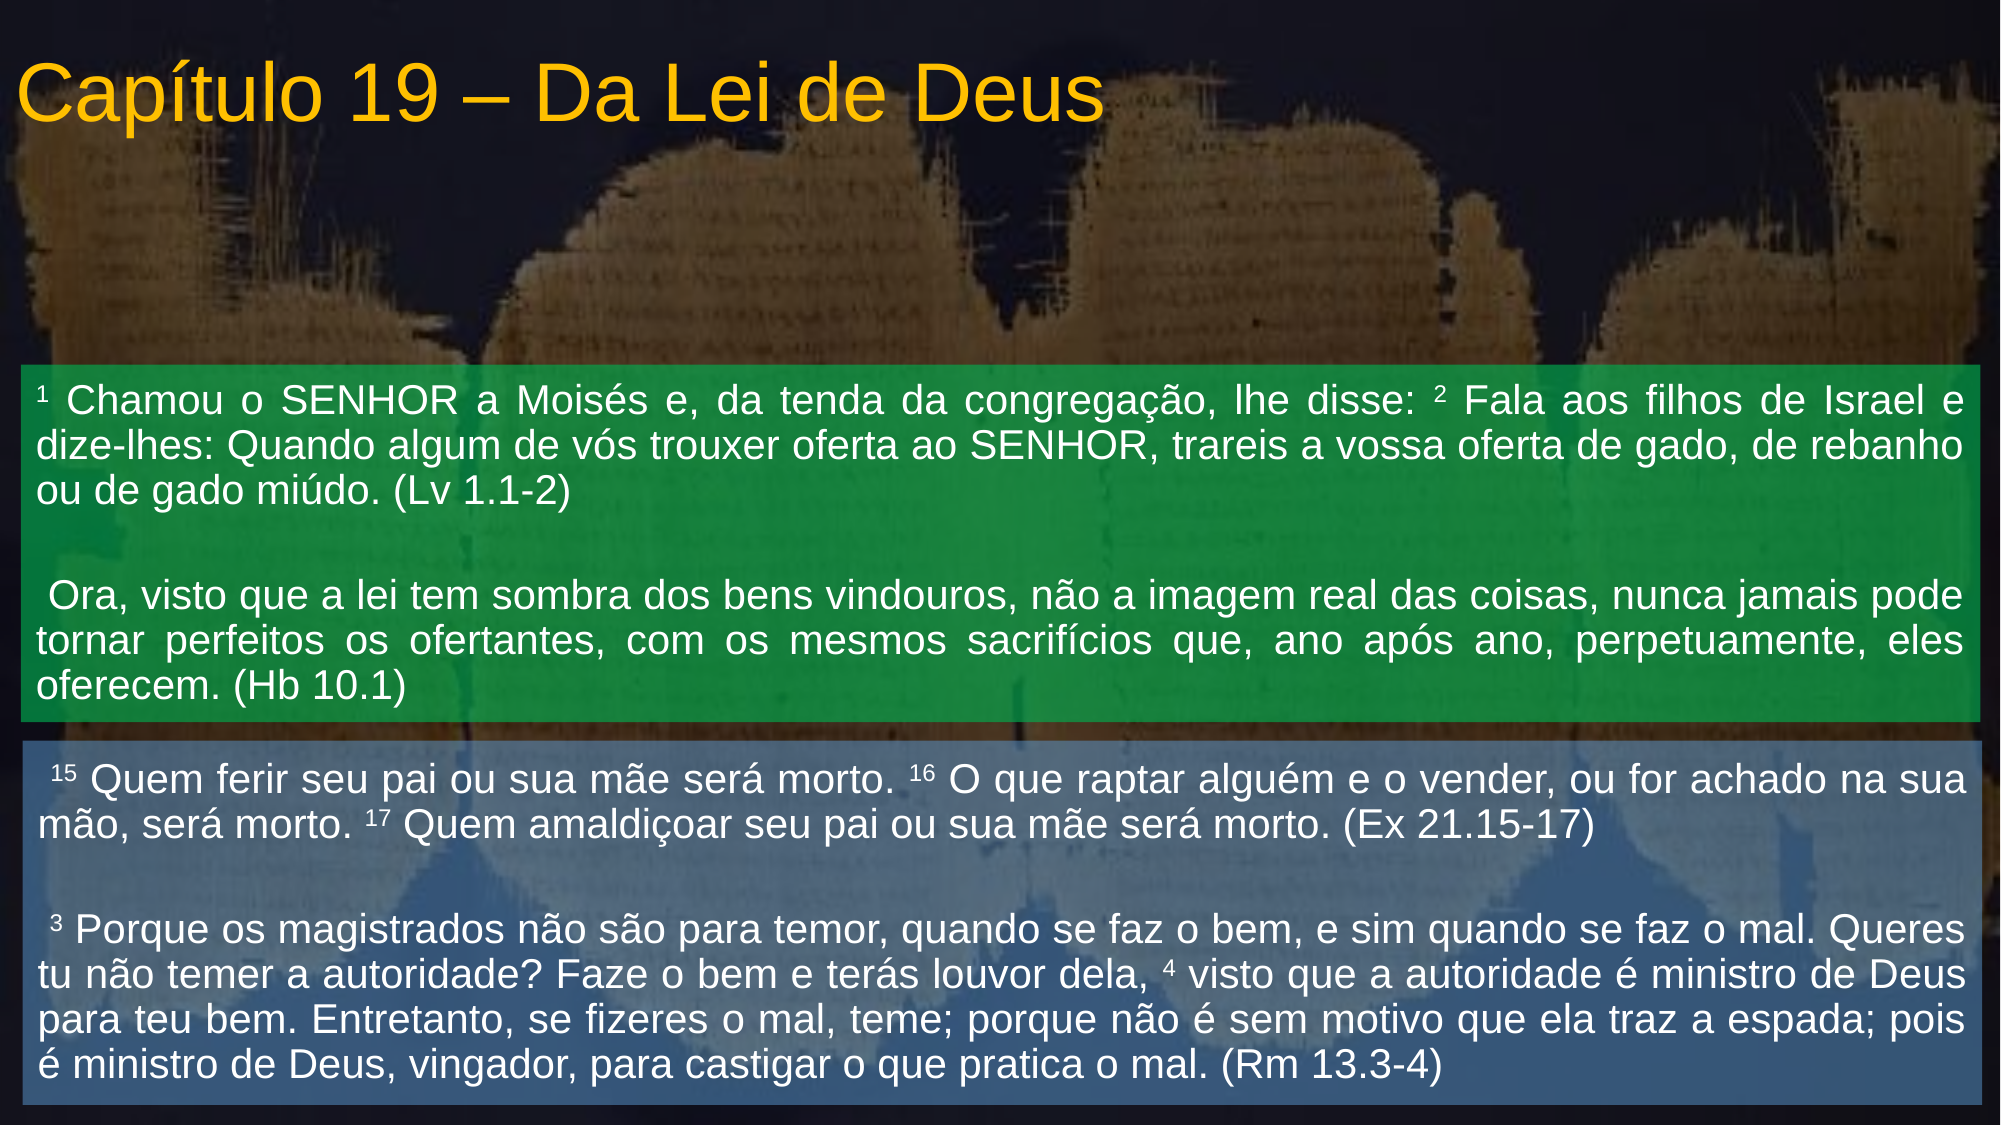

# Capítulo 19 – Da Lei de Deus
1 Chamou o SENHOR a Moisés e, da tenda da congregação, lhe disse: 2 Fala aos filhos de Israel e dize-lhes: Quando algum de vós trouxer oferta ao SENHOR, trareis a vossa oferta de gado, de rebanho ou de gado miúdo. (Lv 1.1-2)

 Ora, visto que a lei tem sombra dos bens vindouros, não a imagem real das coisas, nunca jamais pode tornar perfeitos os ofertantes, com os mesmos sacrifícios que, ano após ano, perpetuamente, eles oferecem. (Hb 10.1)
 15 Quem ferir seu pai ou sua mãe será morto. 16 O que raptar alguém e o vender, ou for achado na sua mão, será morto. 17 Quem amaldiçoar seu pai ou sua mãe será morto. (Ex 21.15-17)

 3 Porque os magistrados não são para temor, quando se faz o bem, e sim quando se faz o mal. Queres tu não temer a autoridade? Faze o bem e terás louvor dela, 4 visto que a autoridade é ministro de Deus para teu bem. Entretanto, se fizeres o mal, teme; porque não é sem motivo que ela traz a espada; pois é ministro de Deus, vingador, para castigar o que pratica o mal. (Rm 13.3-4)